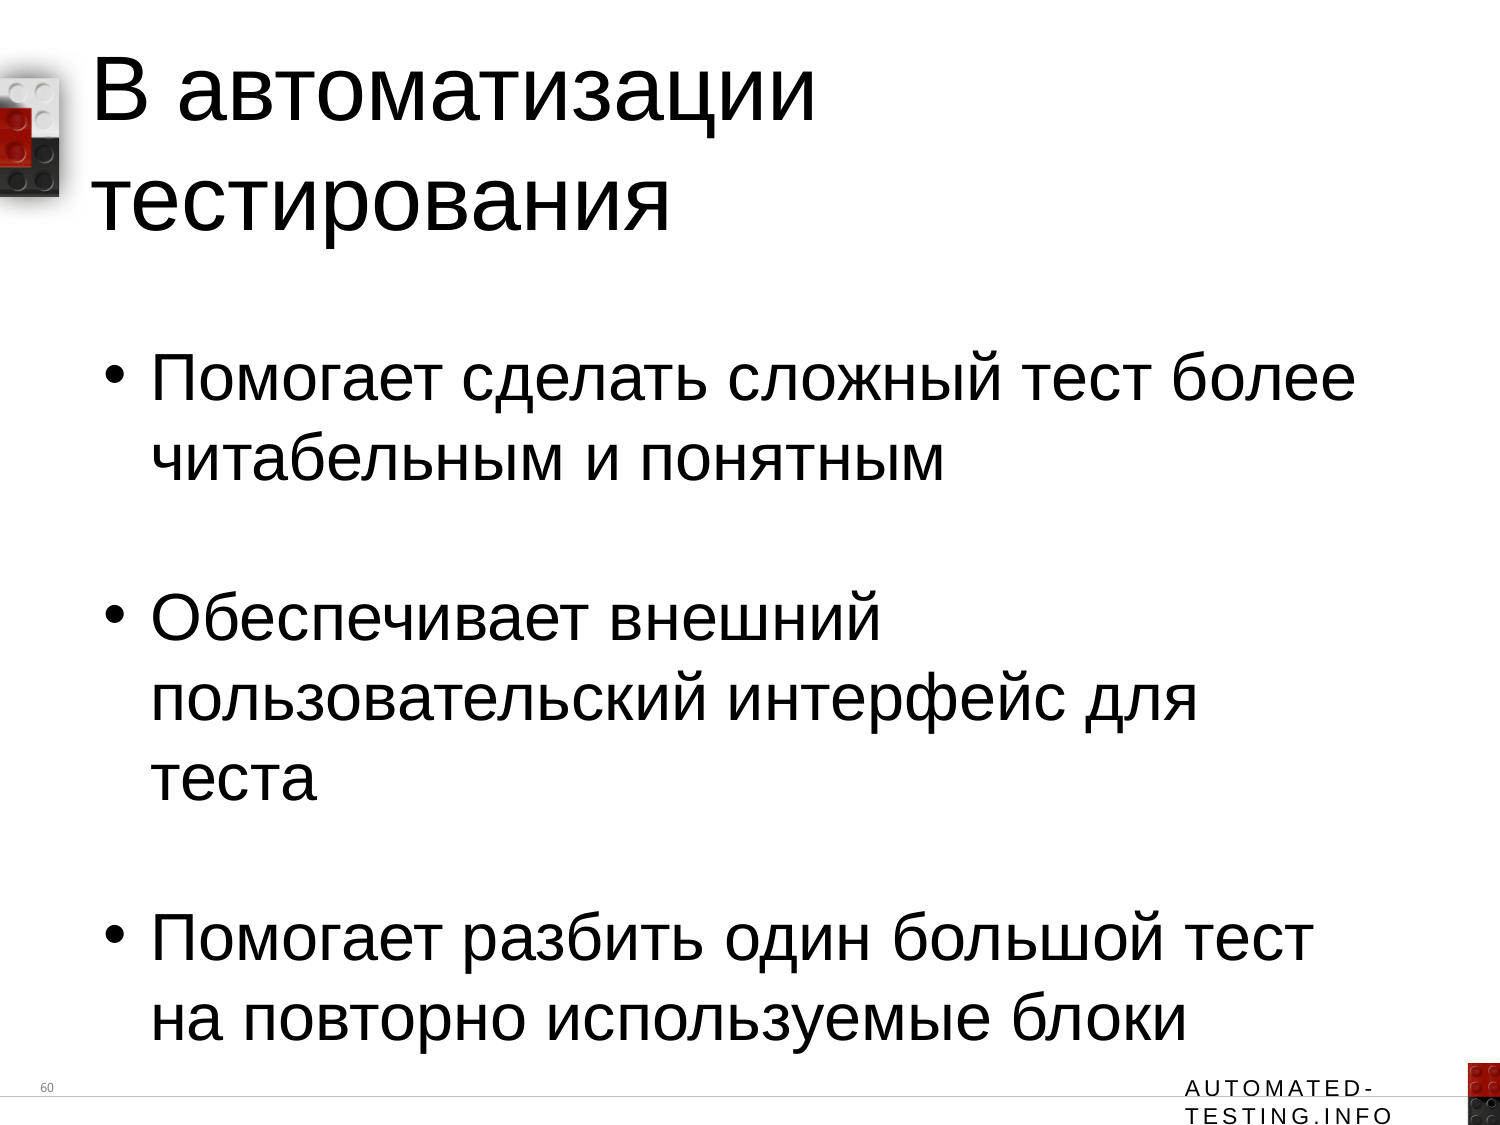

# В автоматизации тестирования
Помогает сделать сложный тест более читабельным и понятным

Обеспечивает внешний пользовательский интерфейс для теста

Помогает разбить один большой тест на повторно используемые блоки
60